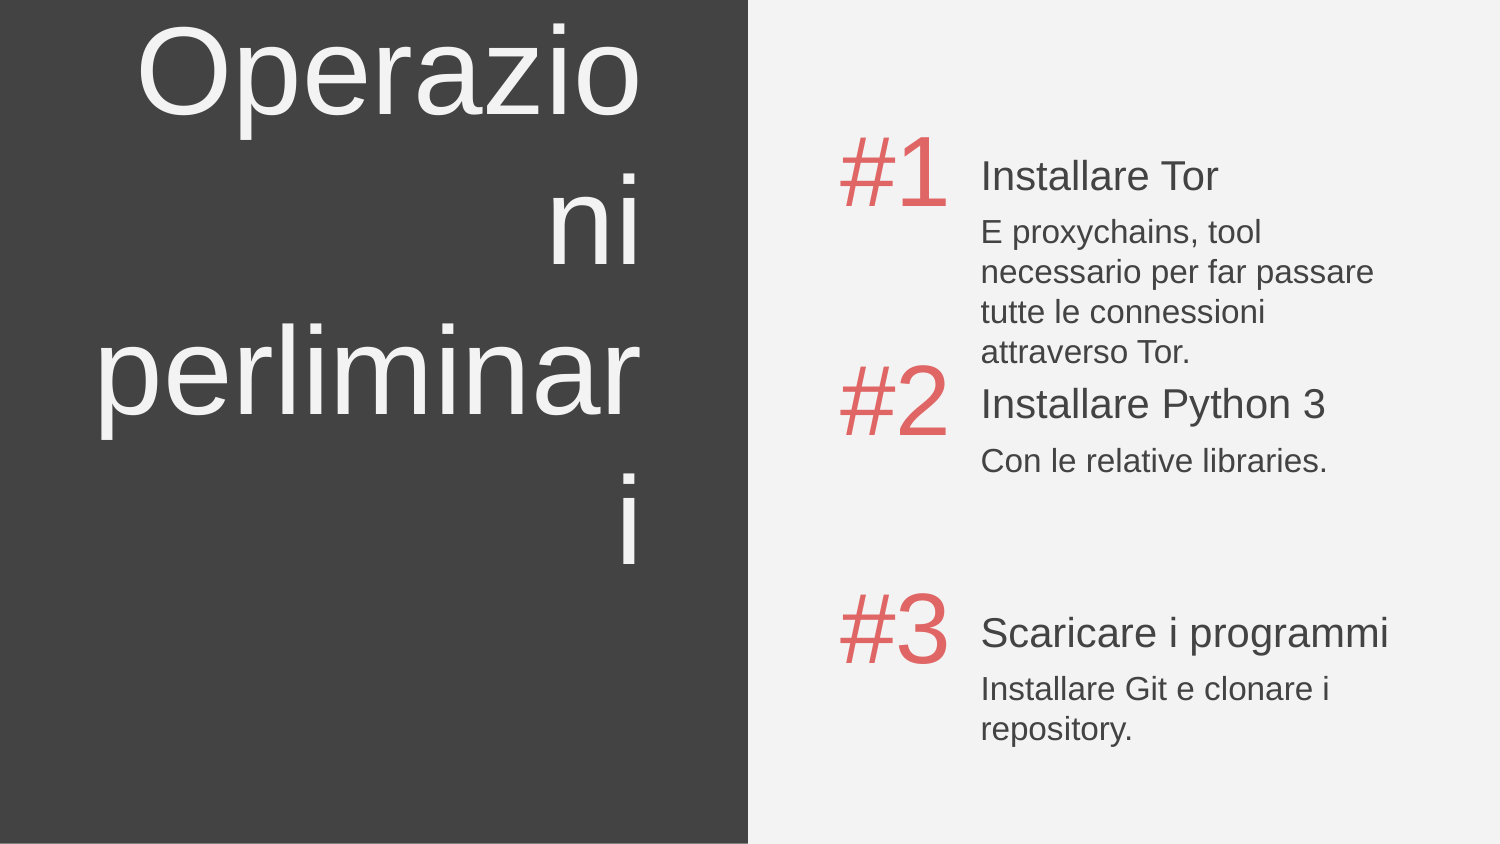

#1
Installare Tor
E proxychains, tool necessario per far passare tutte le connessioni attraverso Tor.
# Operazioni perliminari
#2
Installare Python 3
Con le relative libraries.
#3
Scaricare i programmi
Installare Git e clonare i repository.